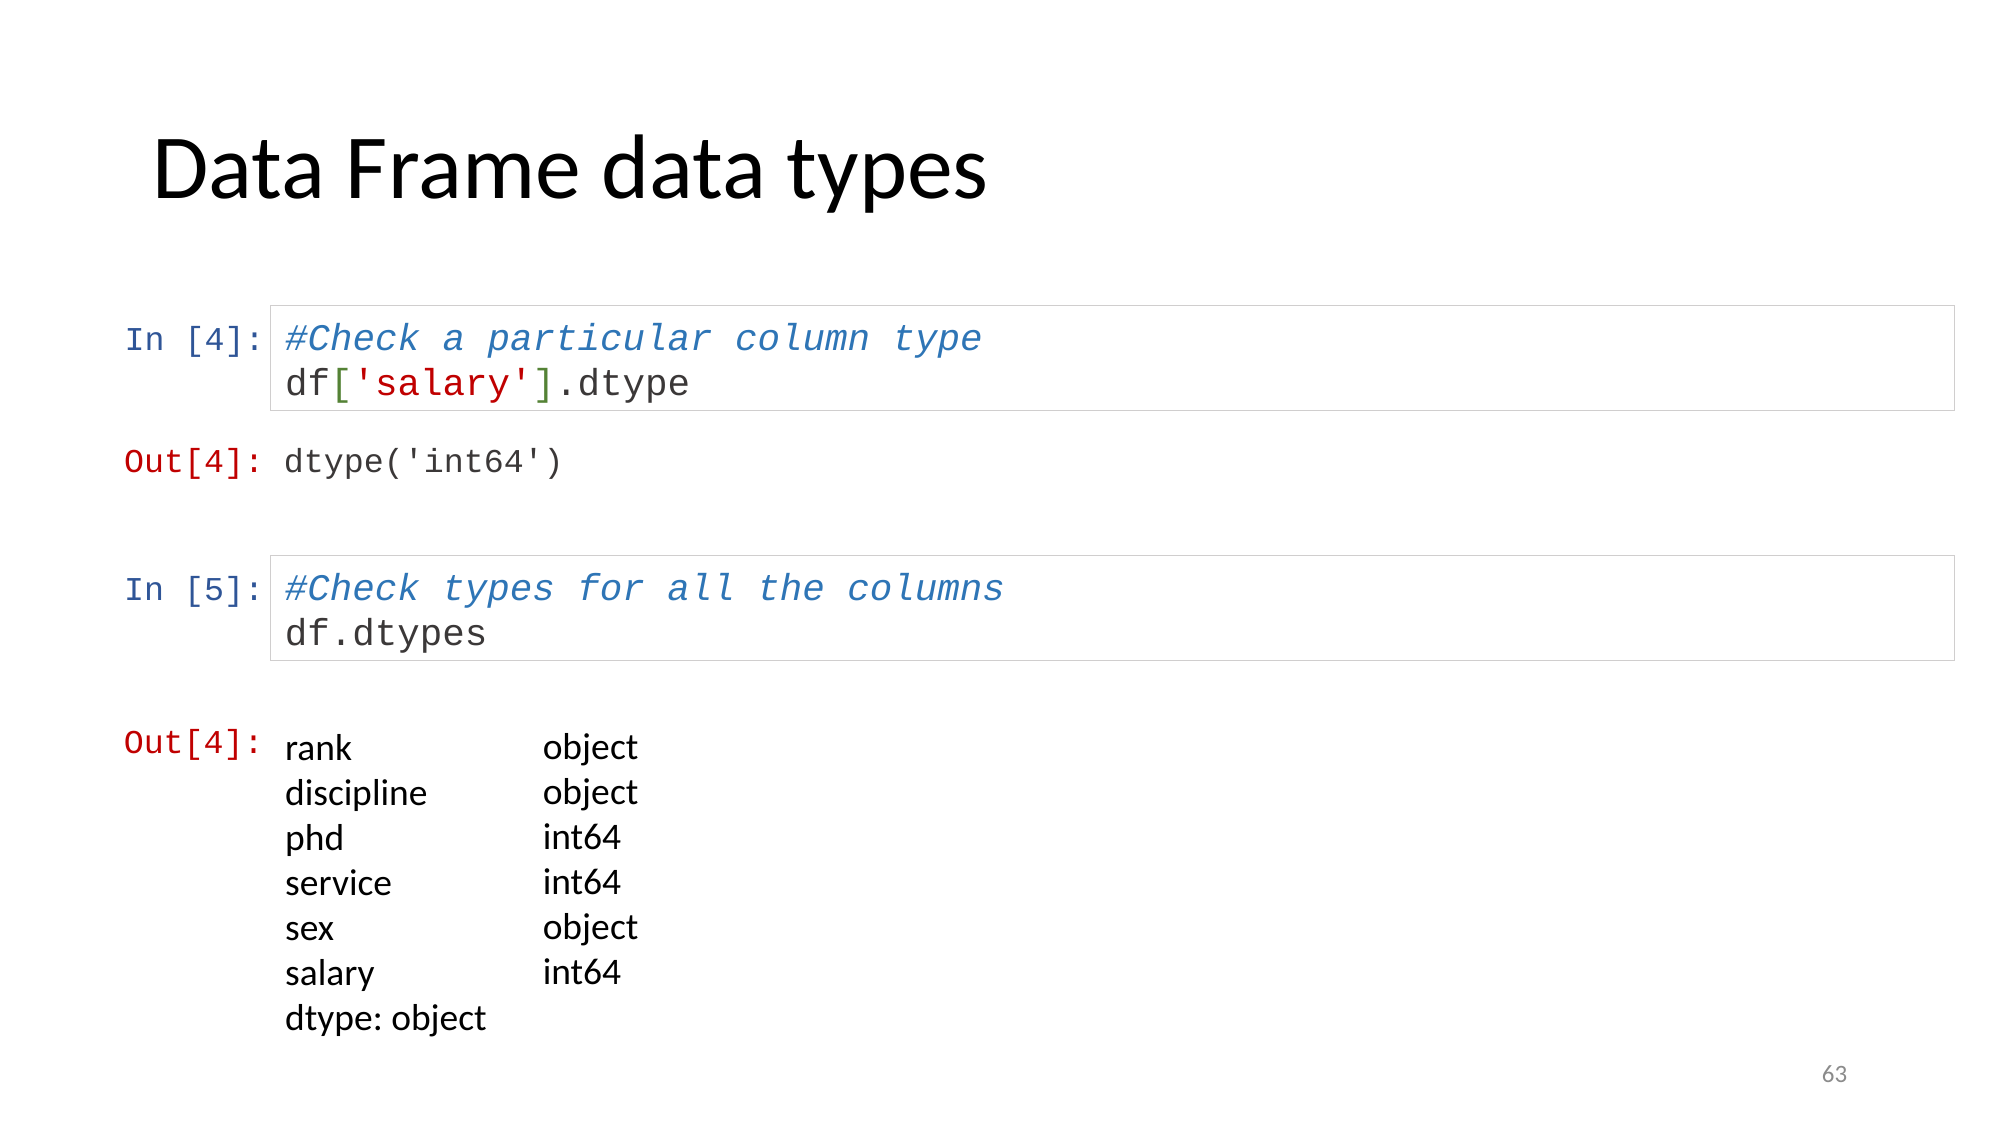

# Data Frame data types
         In [4]:
#Check a particular column type
df['salary'].dtype
         Out[4]: dtype('int64')
         In [5]:
#Check types for all the columns
df.dtypes
         Out[4]:
object
object
int64
int64
object
int64
rank
discipline
phd
service
sex
salary
dtype: object
63